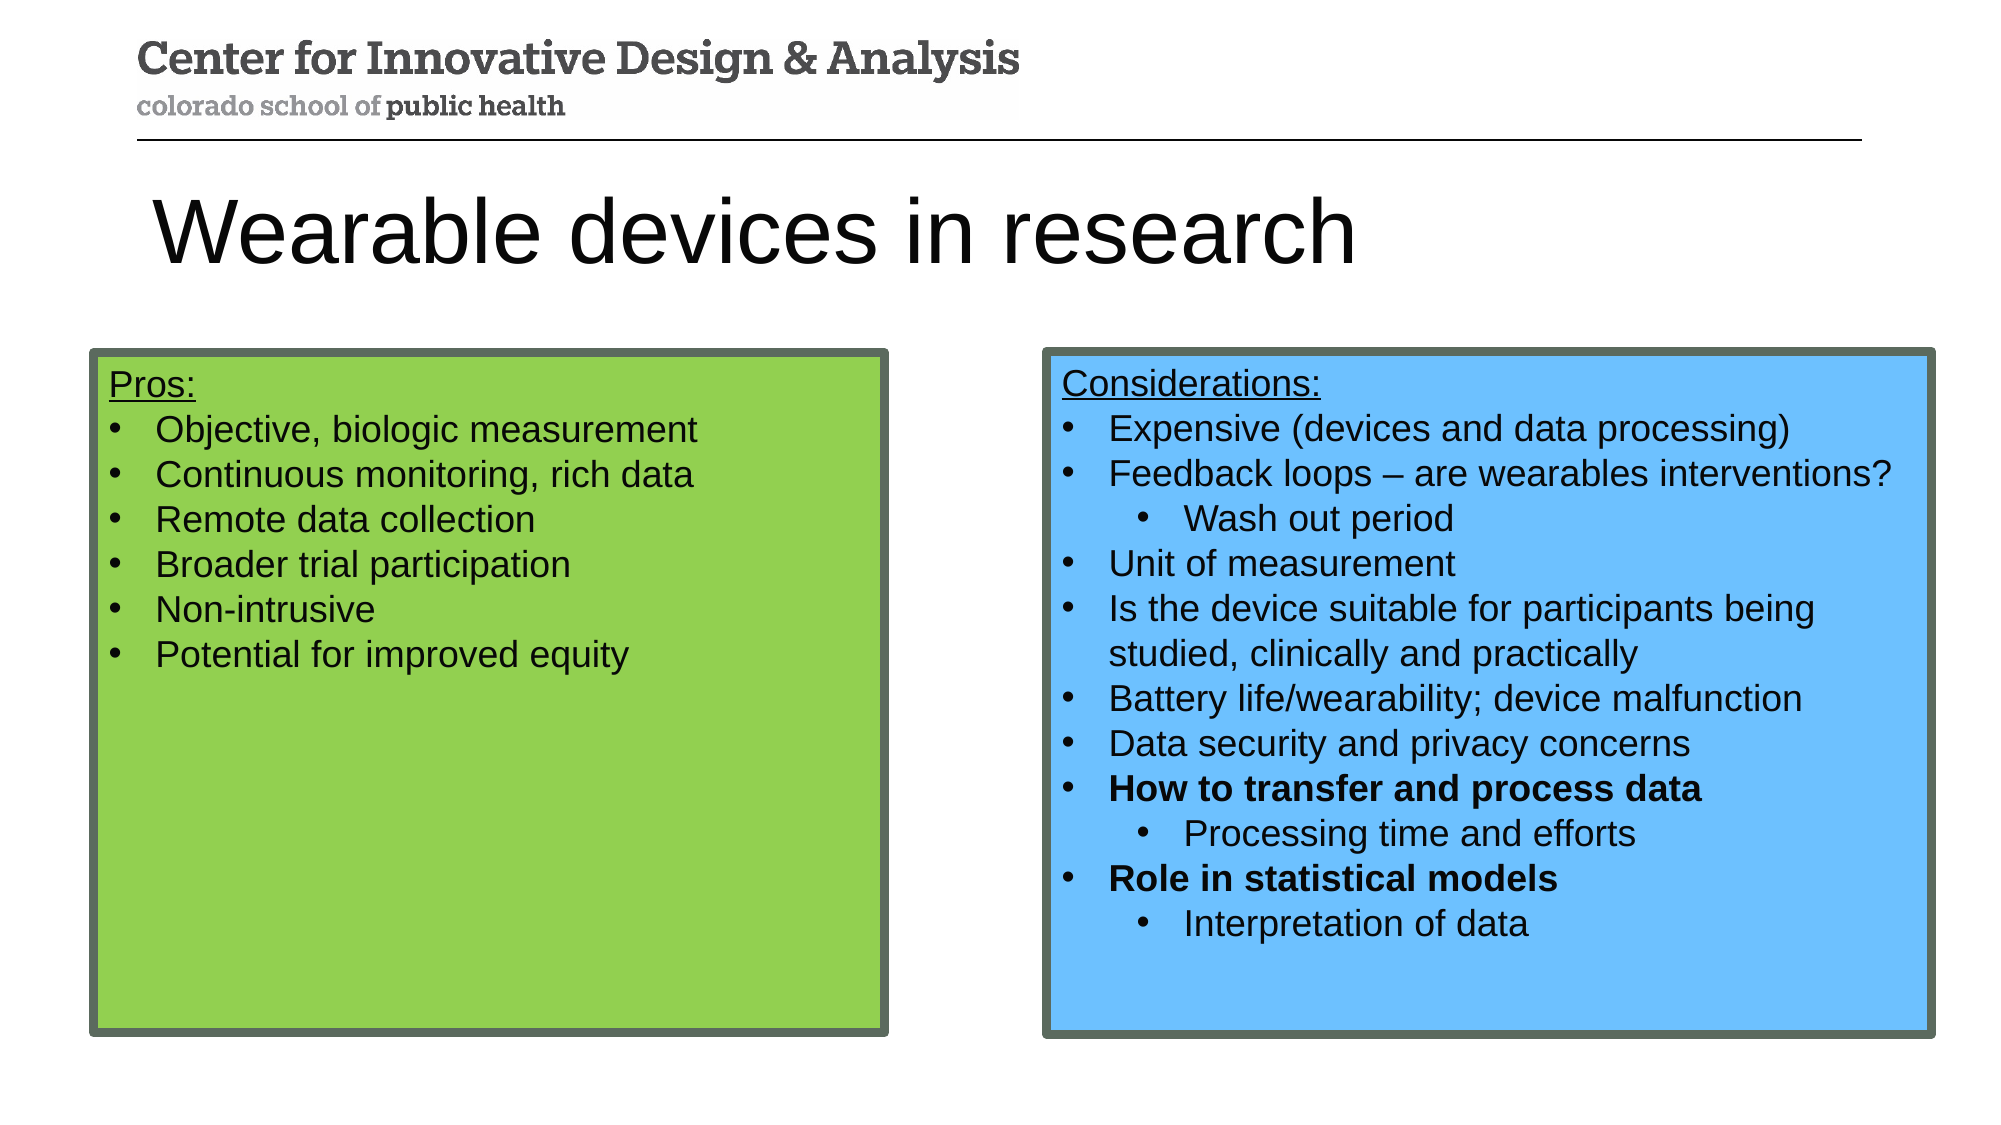

# Wearable devices in research
Considerations:
Expensive (devices and data processing)
Feedback loops – are wearables interventions?
Wash out period
Unit of measurement
Is the device suitable for participants being studied, clinically and practically
Battery life/wearability; device malfunction
Data security and privacy concerns
How to transfer and process data
Processing time and efforts
Role in statistical models
Interpretation of data

Pros:
Objective, biologic measurement
Continuous monitoring, rich data
Remote data collection
Broader trial participation
Non-intrusive
Potential for improved equity